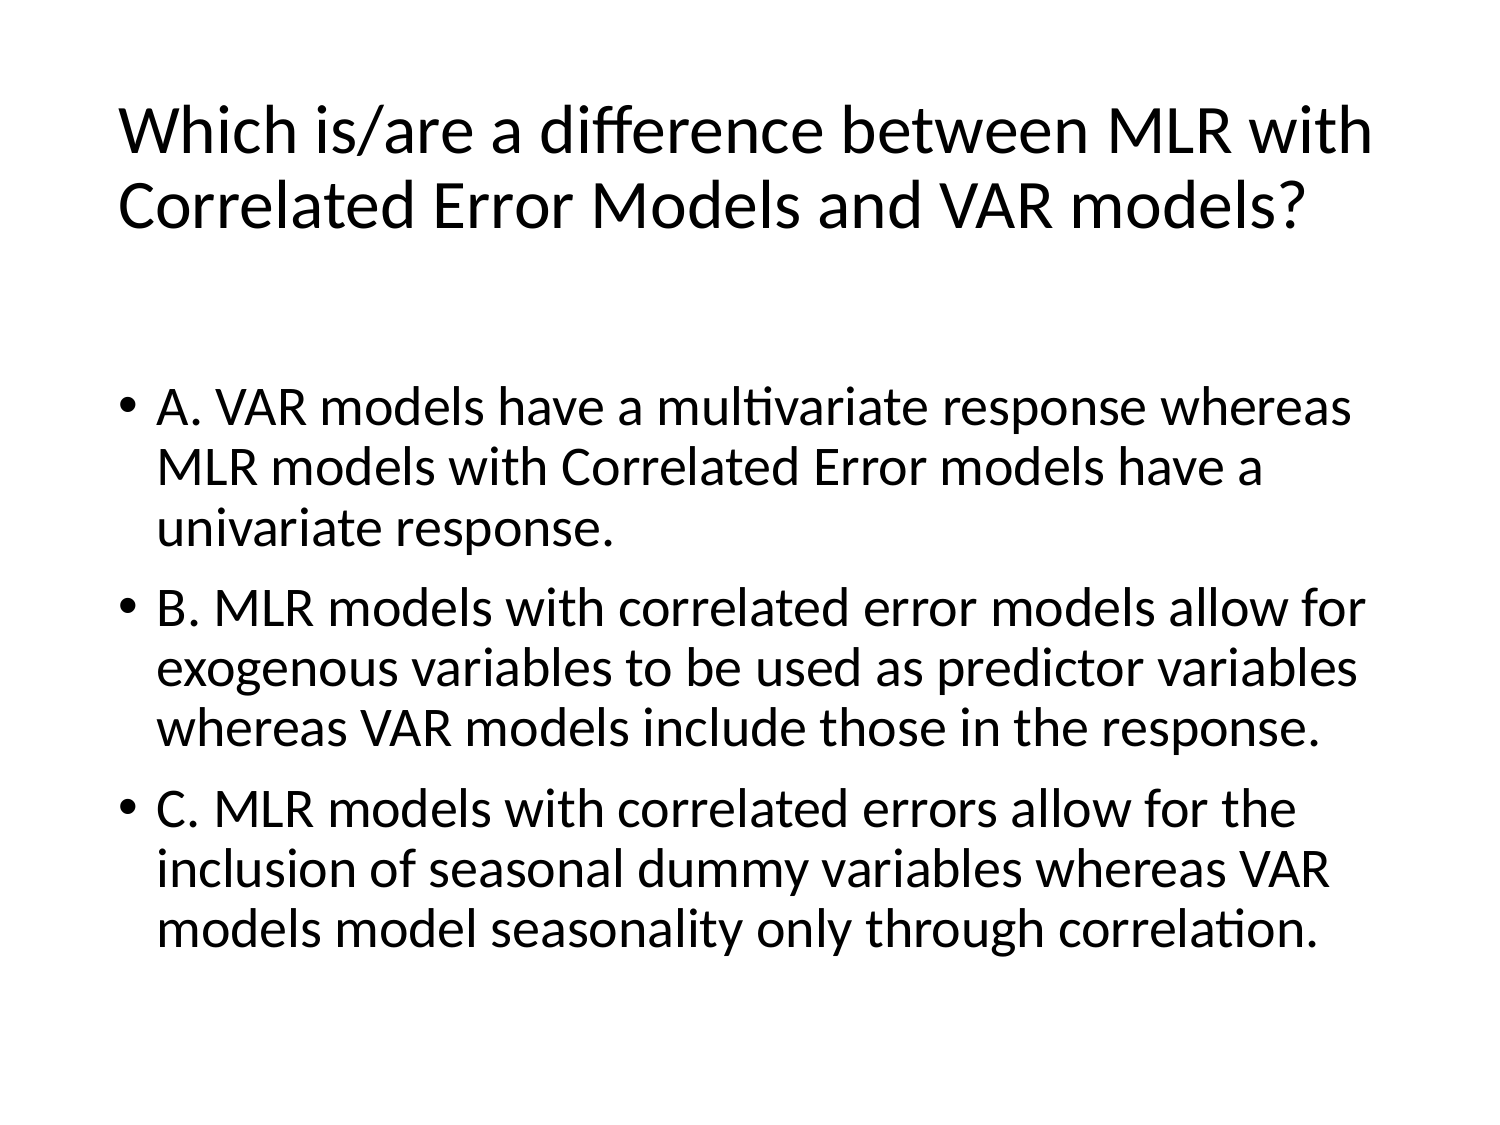

# Which is/are a difference between MLR with Correlated Error Models and VAR models?
A. VAR models have a multivariate response whereas MLR models with Correlated Error models have a univariate response.
B. MLR models with correlated error models allow for exogenous variables to be used as predictor variables whereas VAR models include those in the response.
C. MLR models with correlated errors allow for the inclusion of seasonal dummy variables whereas VAR models model seasonality only through correlation.